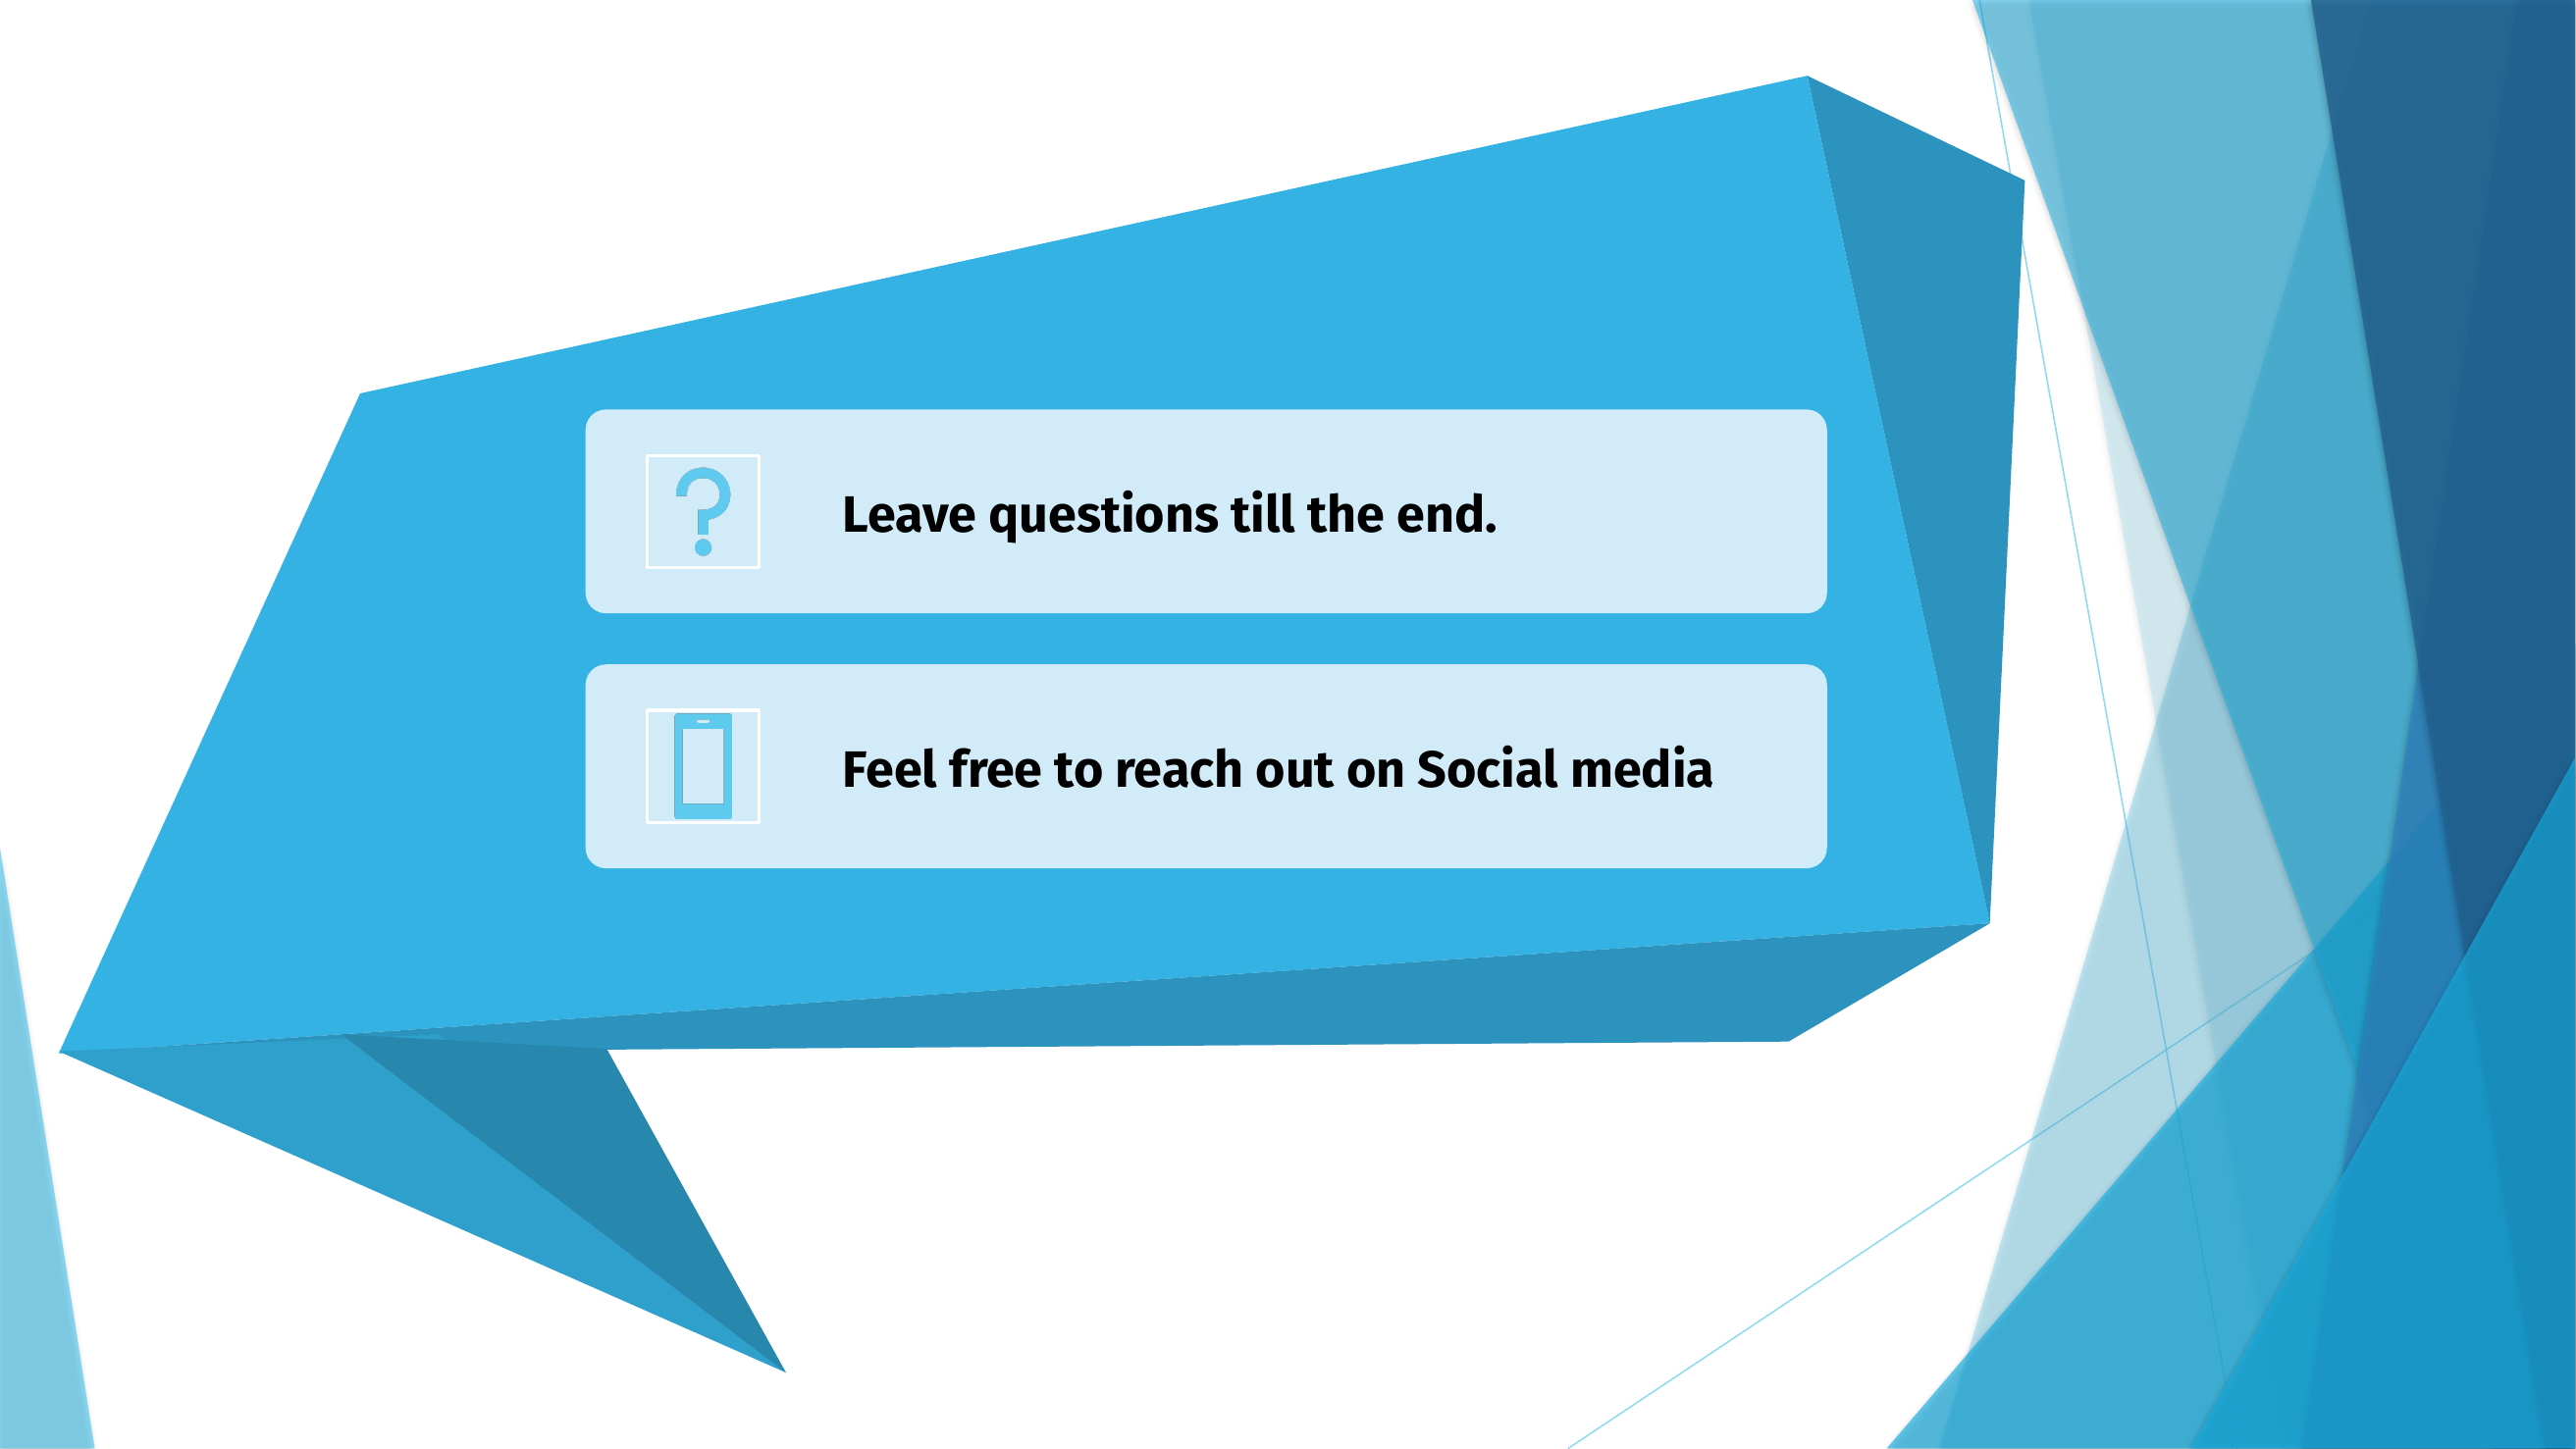

Leave questions till the end.
Feel free to reach out on Social media